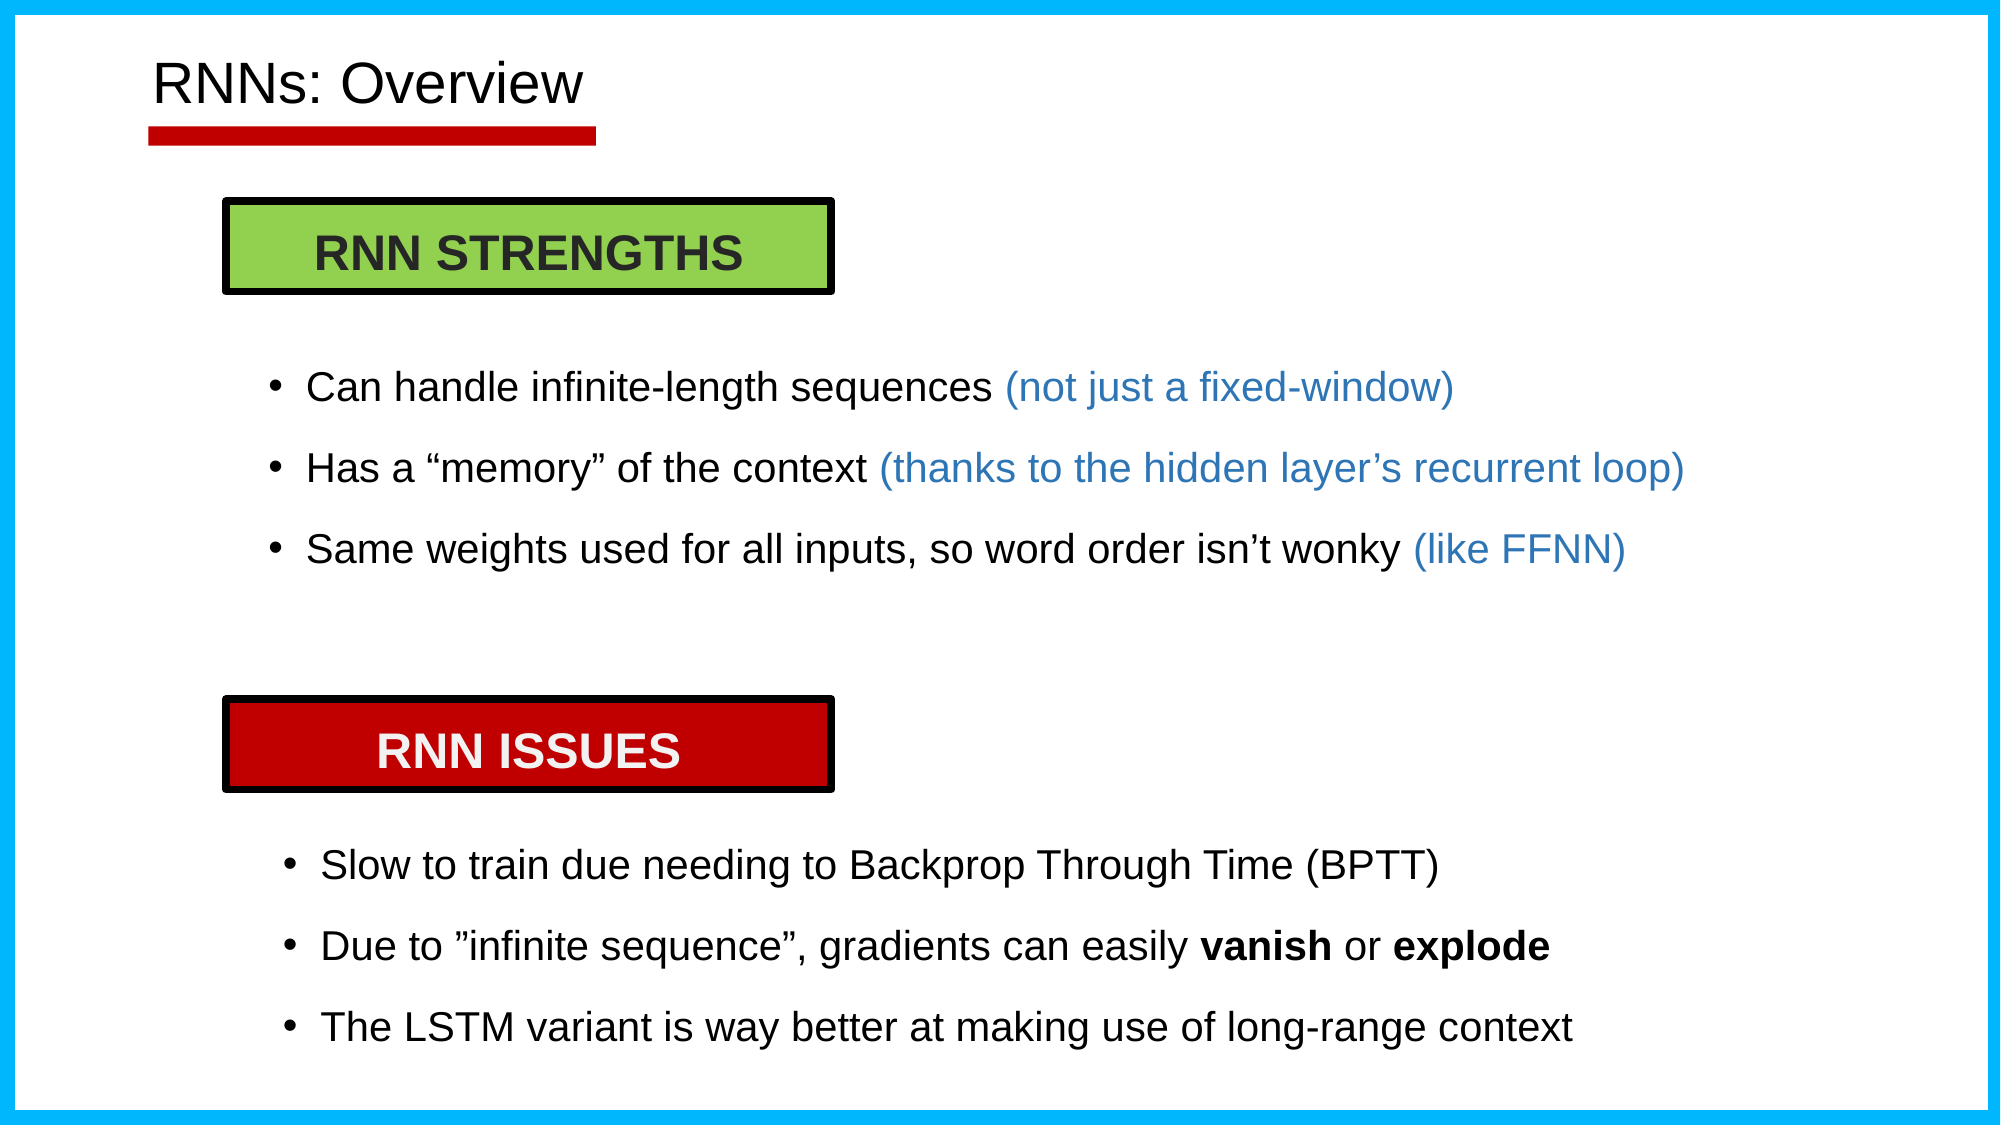

# RNNs: Overview

RNN STRENGTHS

Can handle infinite-length sequences (not just a fixed-window)
Has a “memory” of the context (thanks to the hidden layer’s recurrent loop)
Same weights used for all inputs, so word order isn’t wonky (like FFNN)
RNN ISSUES
Slow to train due needing to Backprop Through Time (BPTT)
Due to ”infinite sequence”, gradients can easily vanish or explode
The LSTM variant is way better at making use of long-range context